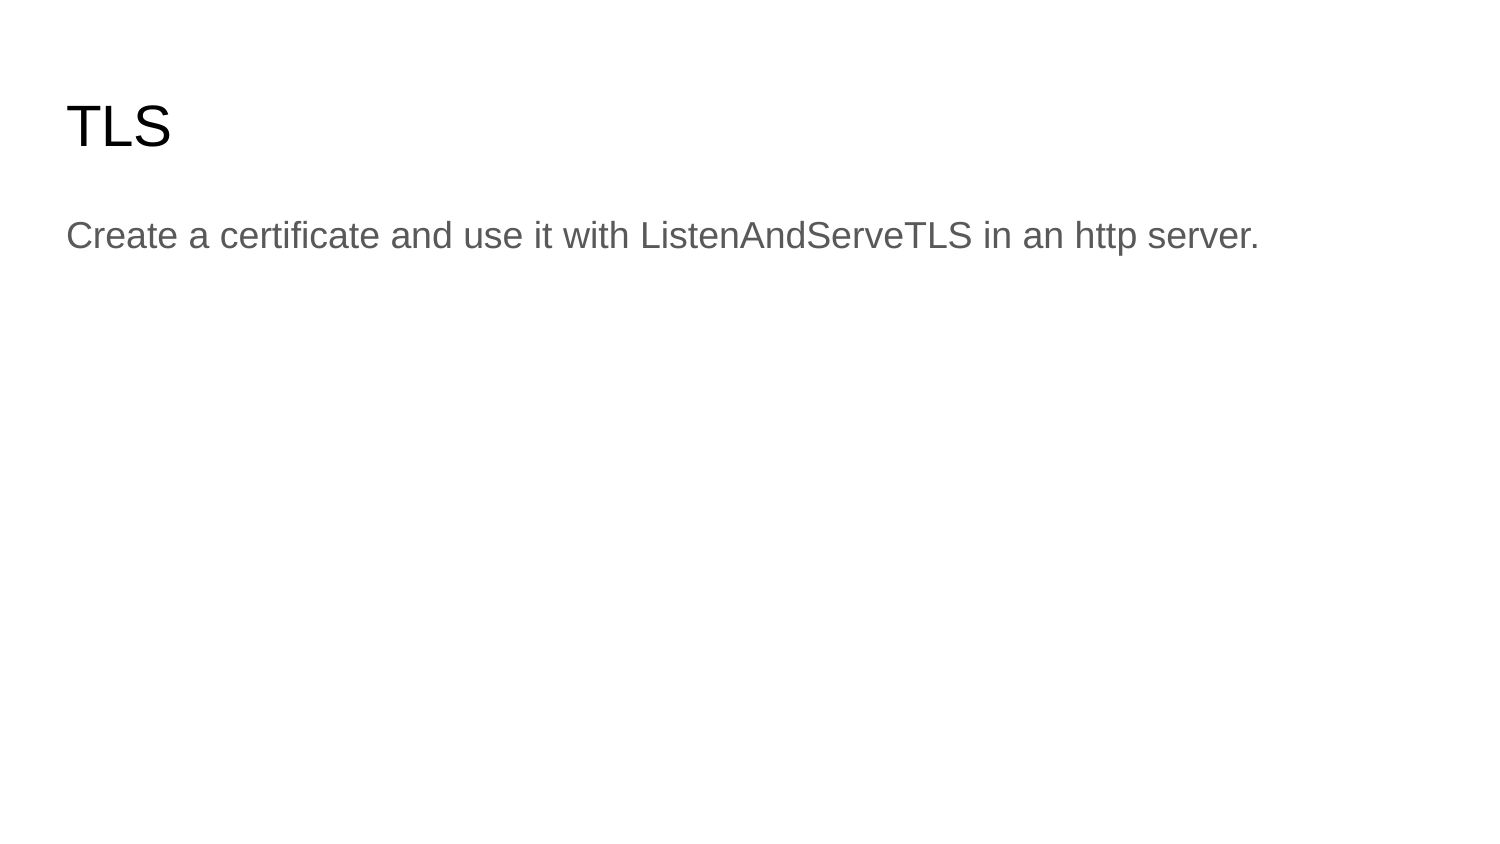

# TLS
Create a certificate and use it with ListenAndServeTLS in an http server.